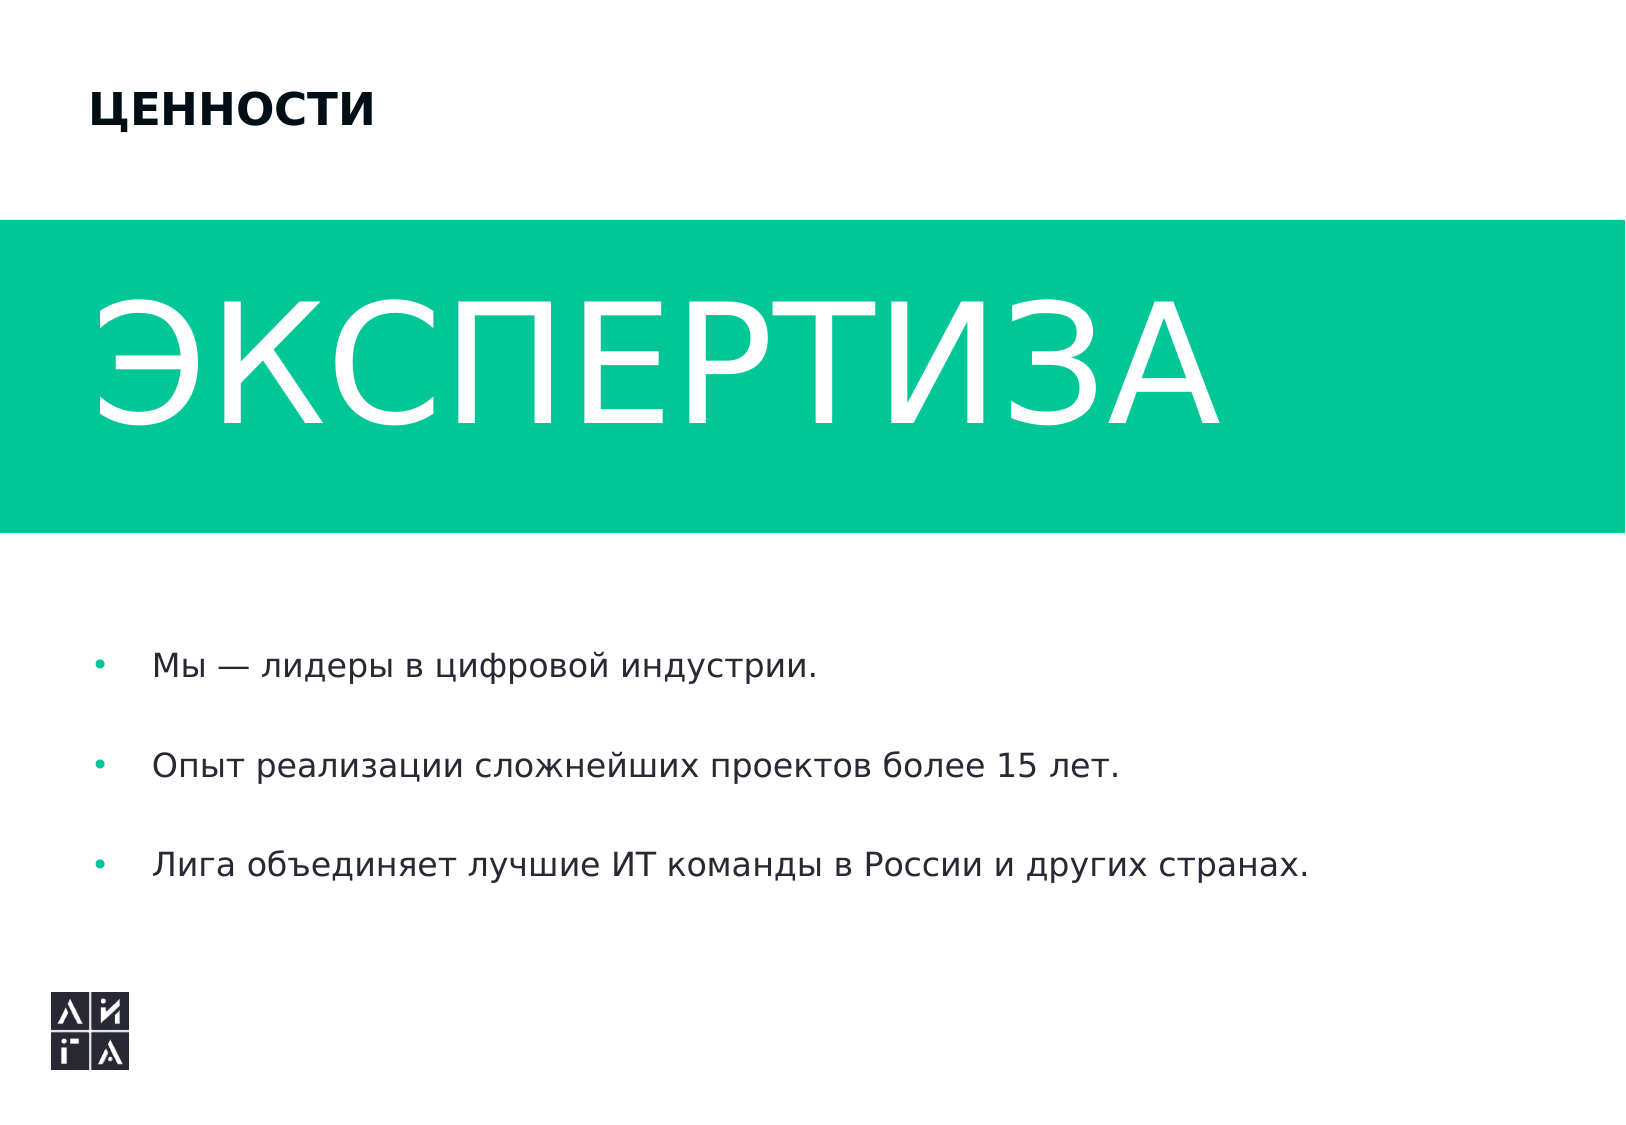

# ЦЕННОСТИ

ЭКСПЕРТИЗА
Мы — лидеры в цифровой индустрии.
Опыт реализации сложнейших проектов более 15 лет.
Лига объединяет лучшие ИТ команды в России и других странах.